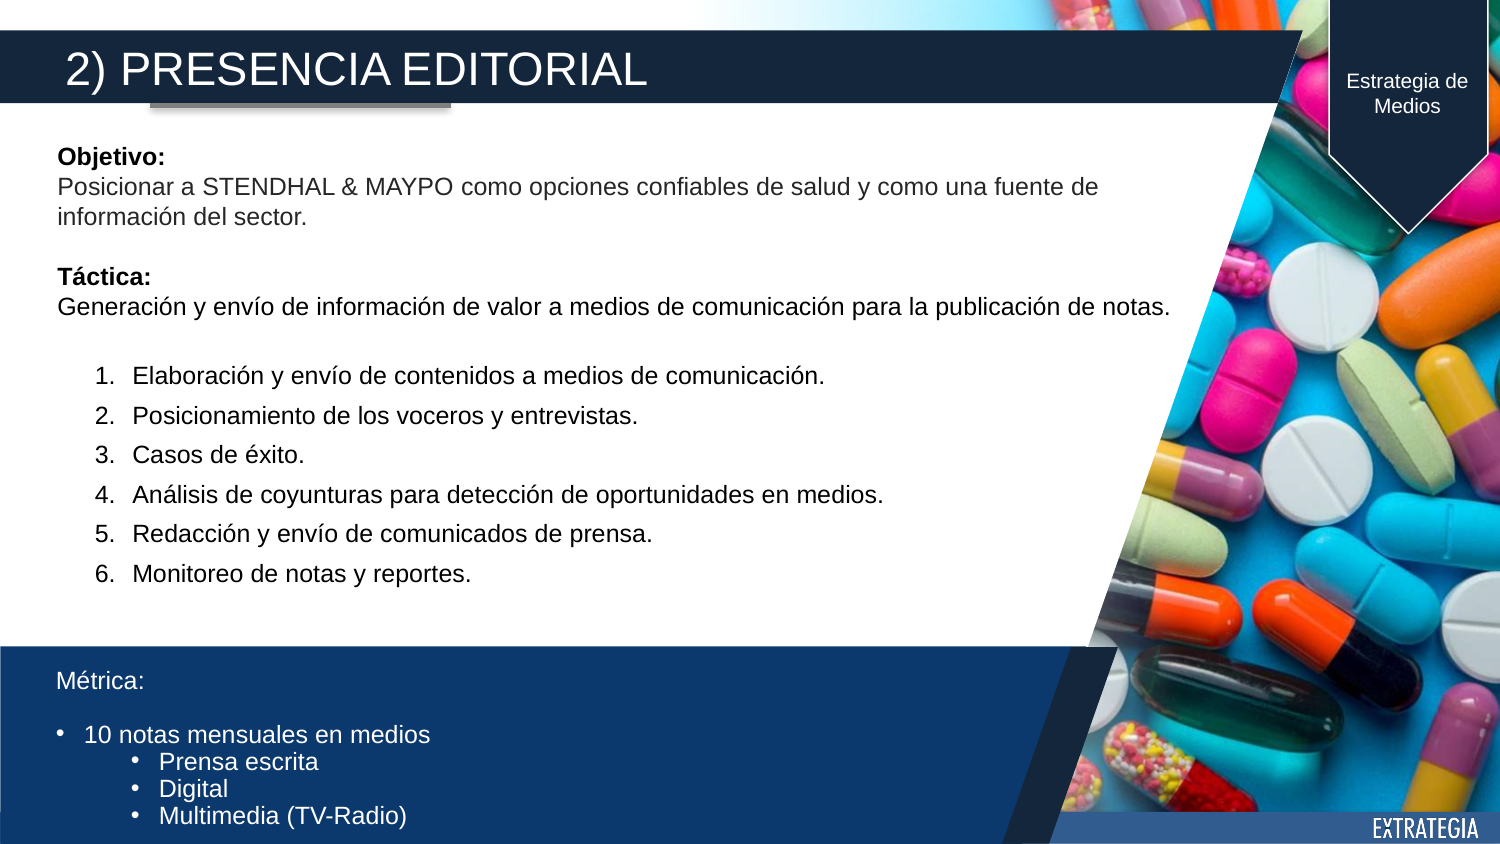

Estrategia de Medios
2) PRESENCIA EDITORIAL
Objetivo:
Posicionar a STENDHAL & MAYPO como opciones confiables de salud y como una fuente de información del sector.

Táctica:
Generación y envío de información de valor a medios de comunicación para la publicación de notas.

Elaboración y envío de contenidos a medios de comunicación.
Posicionamiento de los voceros y entrevistas.
Casos de éxito.
Análisis de coyunturas para detección de oportunidades en medios.
Redacción y envío de comunicados de prensa.
Monitoreo de notas y reportes.

Métrica:

10 notas mensuales en medios
Prensa escrita
Digital
Multimedia (TV-Radio)